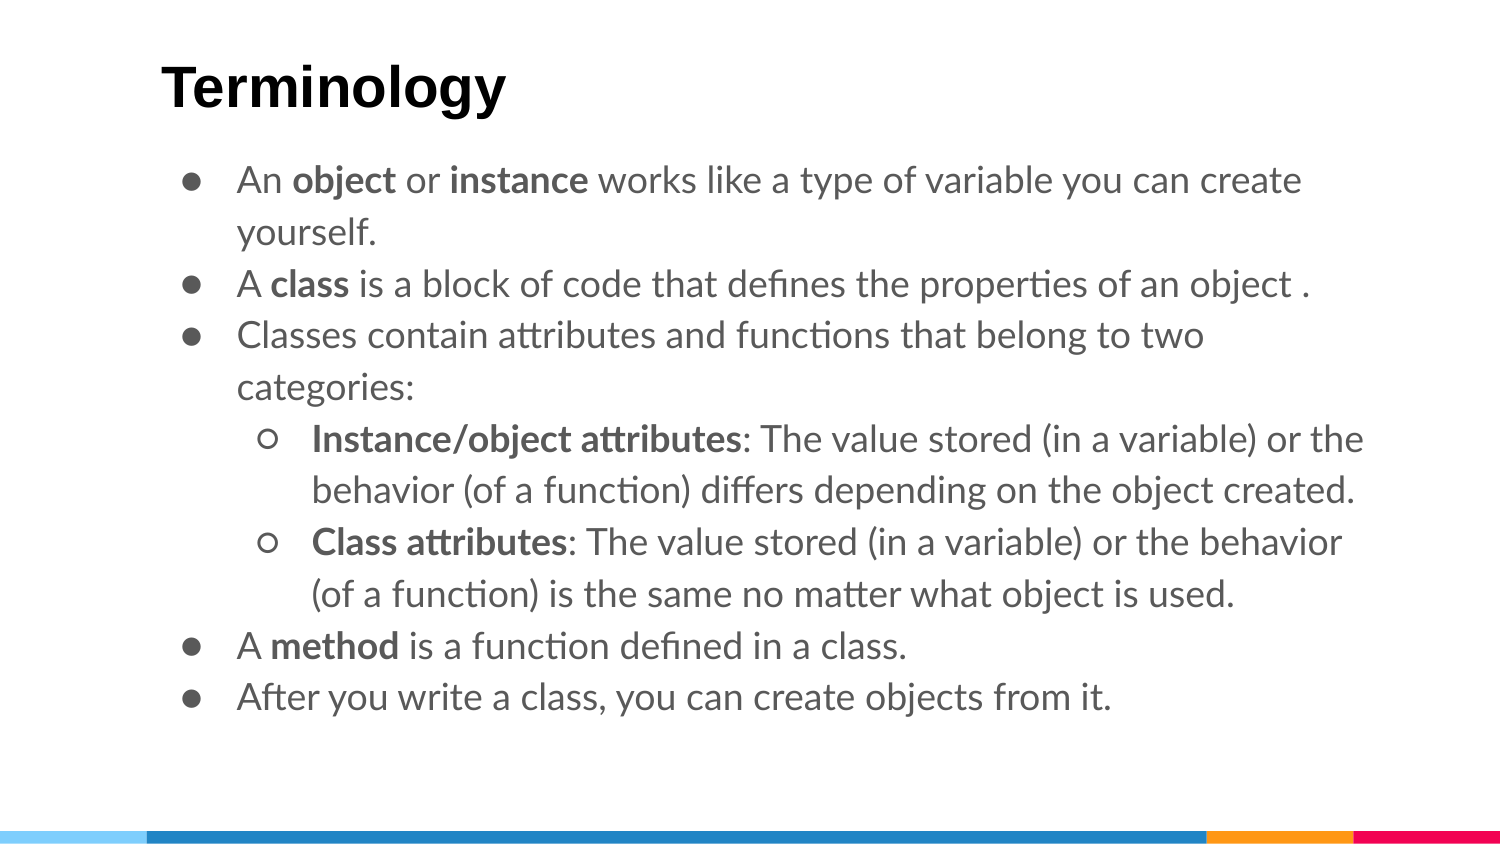

# Terminology
An object or instance works like a type of variable you can create yourself.
A class is a block of code that defines the properties of an object .
Classes contain attributes and functions that belong to two categories:
Instance/object attributes: The value stored (in a variable) or the behavior (of a function) differs depending on the object created.
Class attributes: The value stored (in a variable) or the behavior (of a function) is the same no matter what object is used.
A method is a function defined in a class.
After you write a class, you can create objects from it.